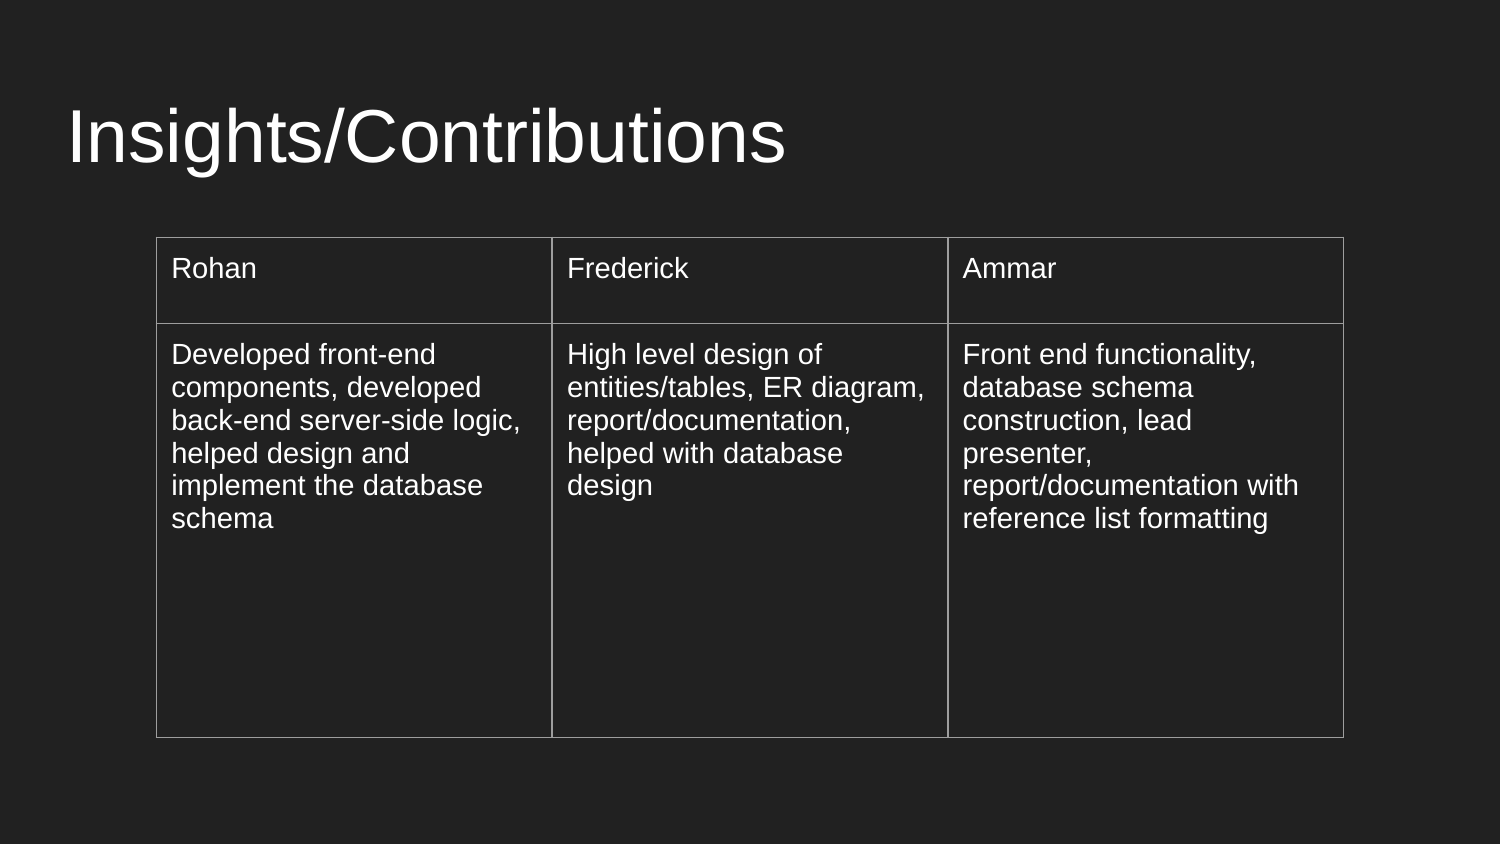

# Insights/Contributions
| Rohan | Frederick | Ammar |
| --- | --- | --- |
| Developed front-end components, developed back-end server-side logic, helped design and implement the database schema | High level design of entities/tables, ER diagram, report/documentation, helped with database design | Front end functionality, database schema construction, lead presenter, report/documentation with reference list formatting |